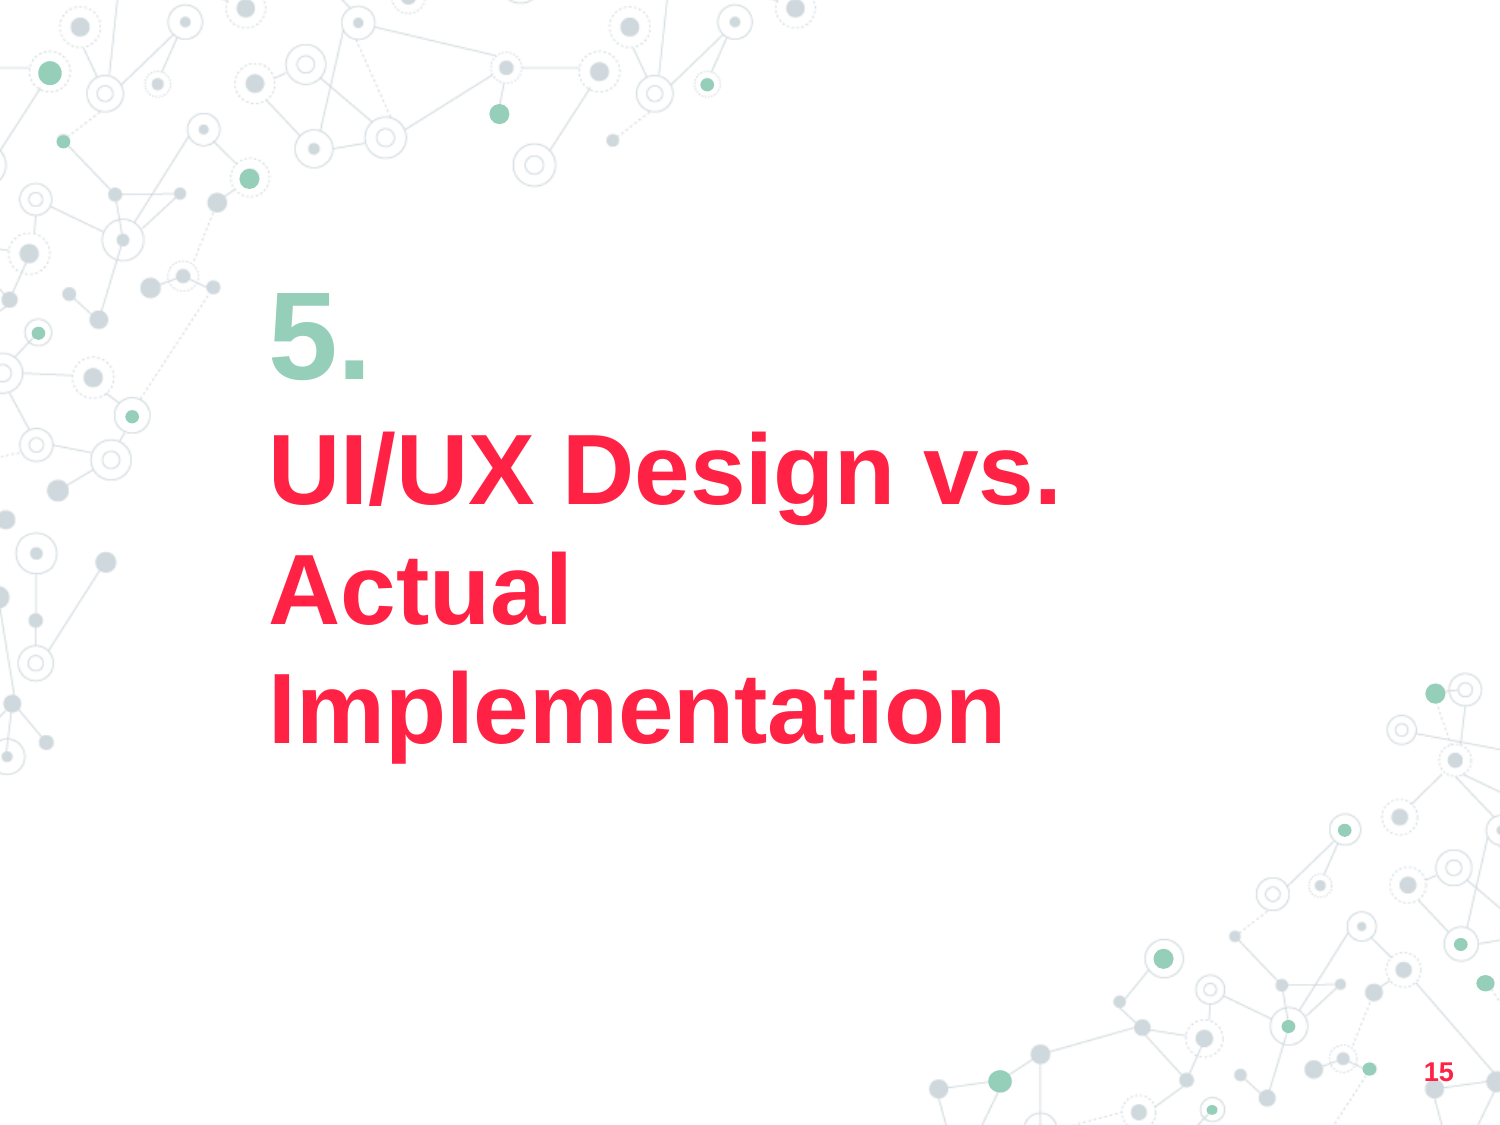

# 5.
UI/UX Design vs. Actual Implementation
15